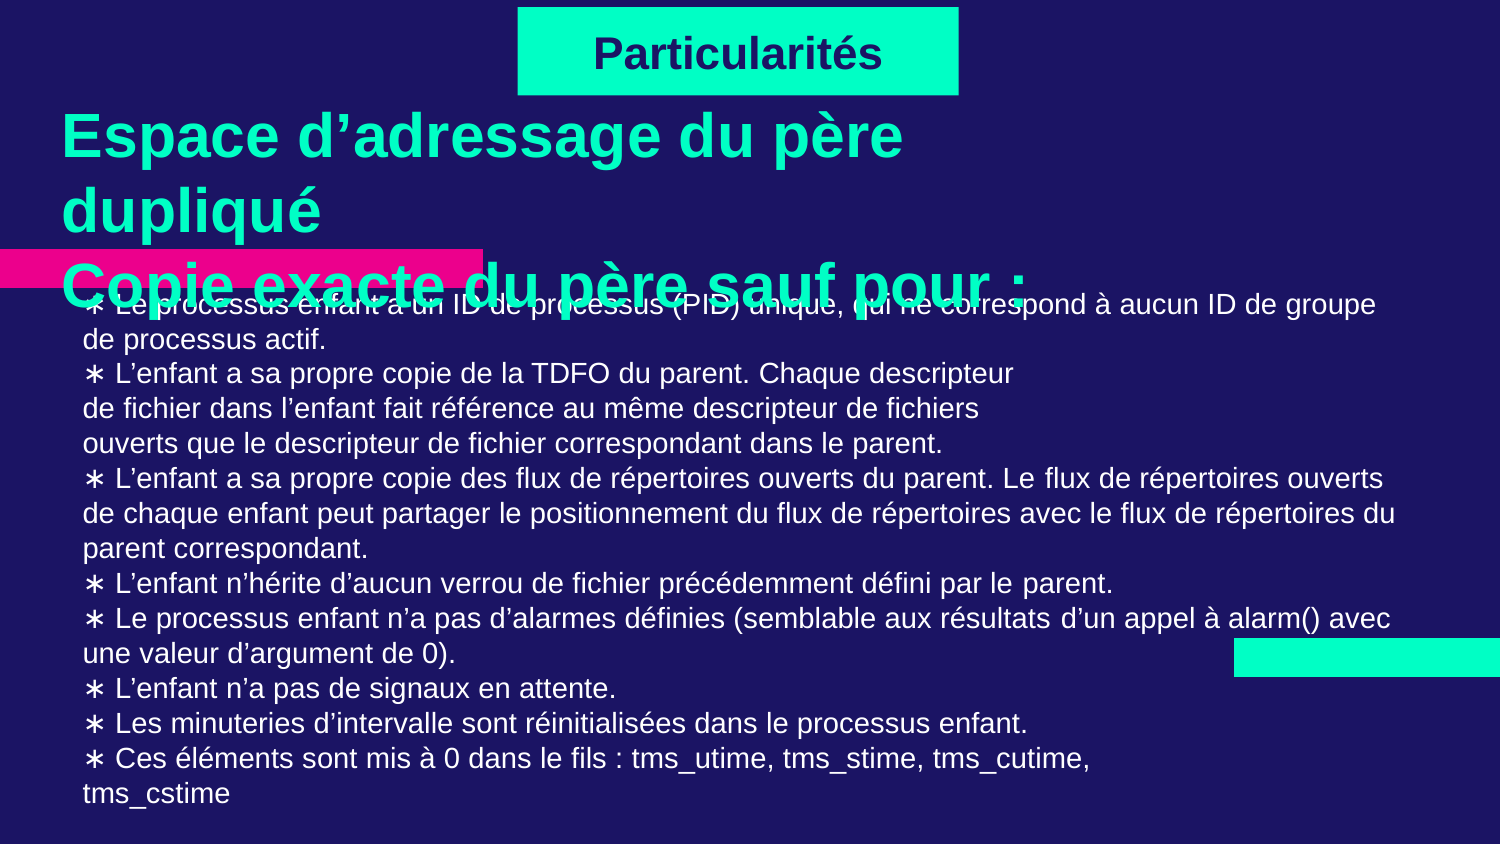

Particularités
# Espace d’adressage du père dupliqué Copie exacte du père sauf pour :
∗ Le processus enfant a un ID de processus (PID) unique, qui ne correspond à aucun ID de groupe de processus actif.
∗ L’enfant a sa propre copie de la TDFO du parent. Chaque descripteur
de fichier dans l’enfant fait référence au même descripteur de fichiers
ouverts que le descripteur de fichier correspondant dans le parent.
∗ L’enfant a sa propre copie des flux de répertoires ouverts du parent. Le flux de répertoires ouverts de chaque enfant peut partager le positionnement du flux de répertoires avec le flux de répertoires du parent correspondant.
∗ L’enfant n’hérite d’aucun verrou de fichier précédemment défini par le parent.
∗ Le processus enfant n’a pas d’alarmes définies (semblable aux résultats d’un appel à alarm() avec une valeur d’argument de 0).
∗ L’enfant n’a pas de signaux en attente.
∗ Les minuteries d’intervalle sont réinitialisées dans le processus enfant.
∗ Ces éléments sont mis à 0 dans le fils : tms_utime, tms_stime, tms_cutime,
tms_cstime